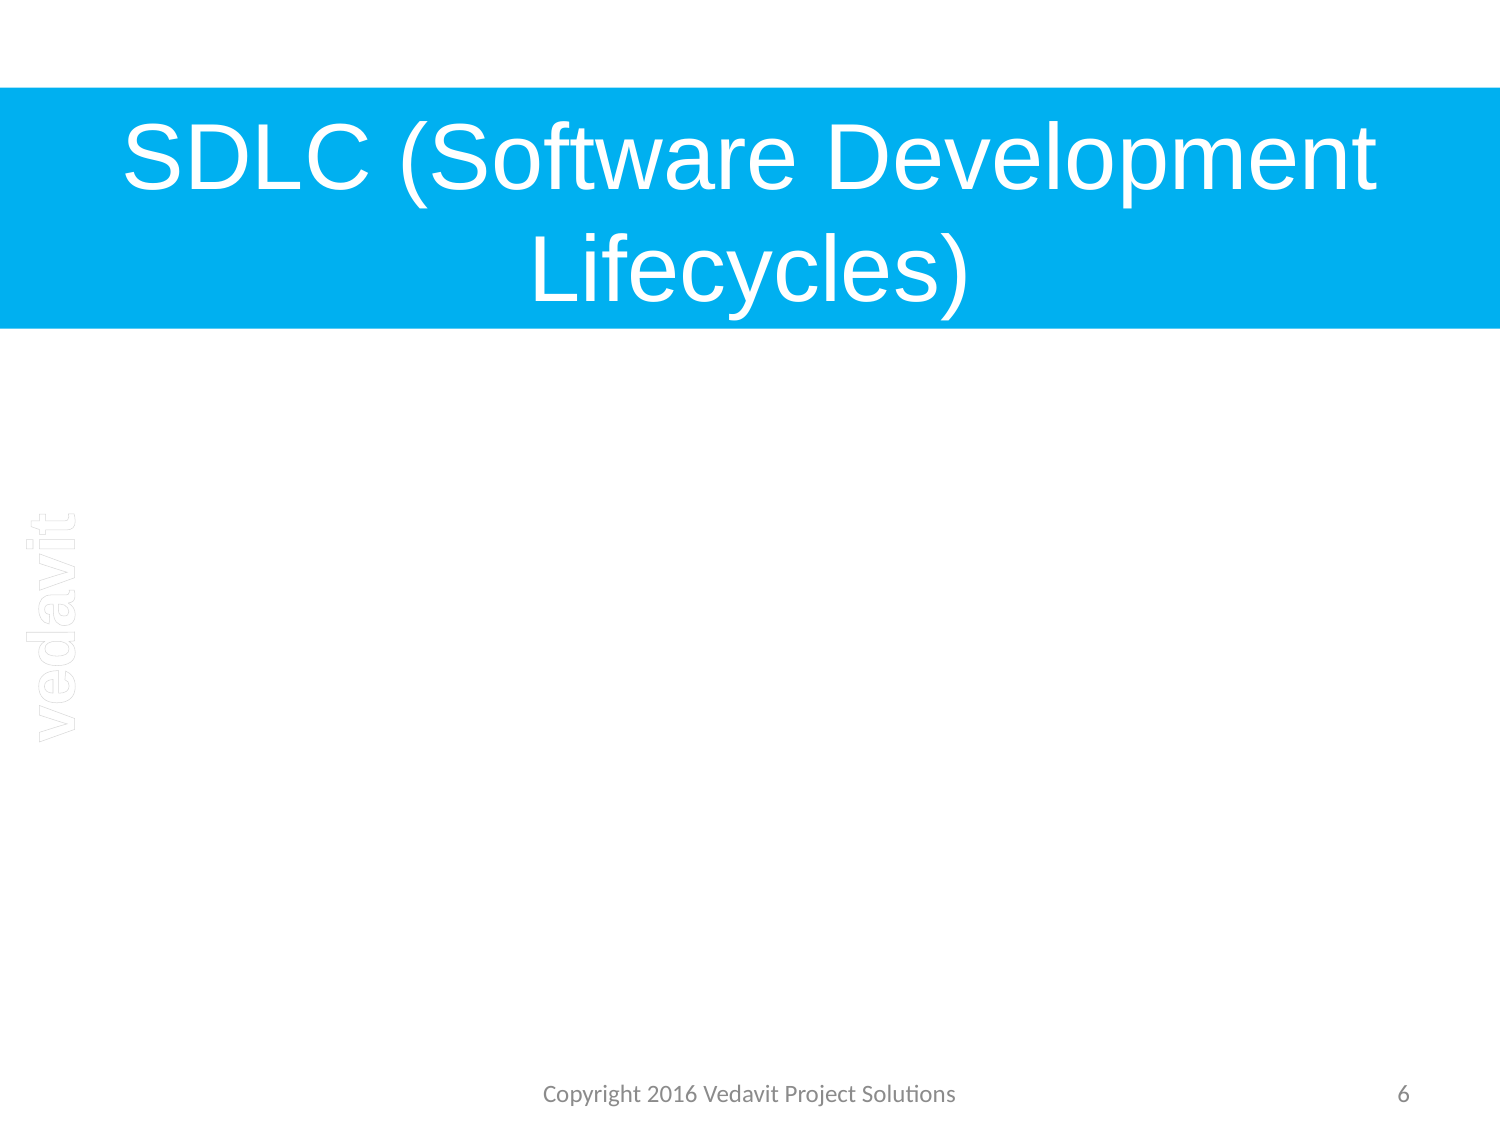

# SDLC (Software Development Lifecycles)
Copyright 2016 Vedavit Project Solutions
6